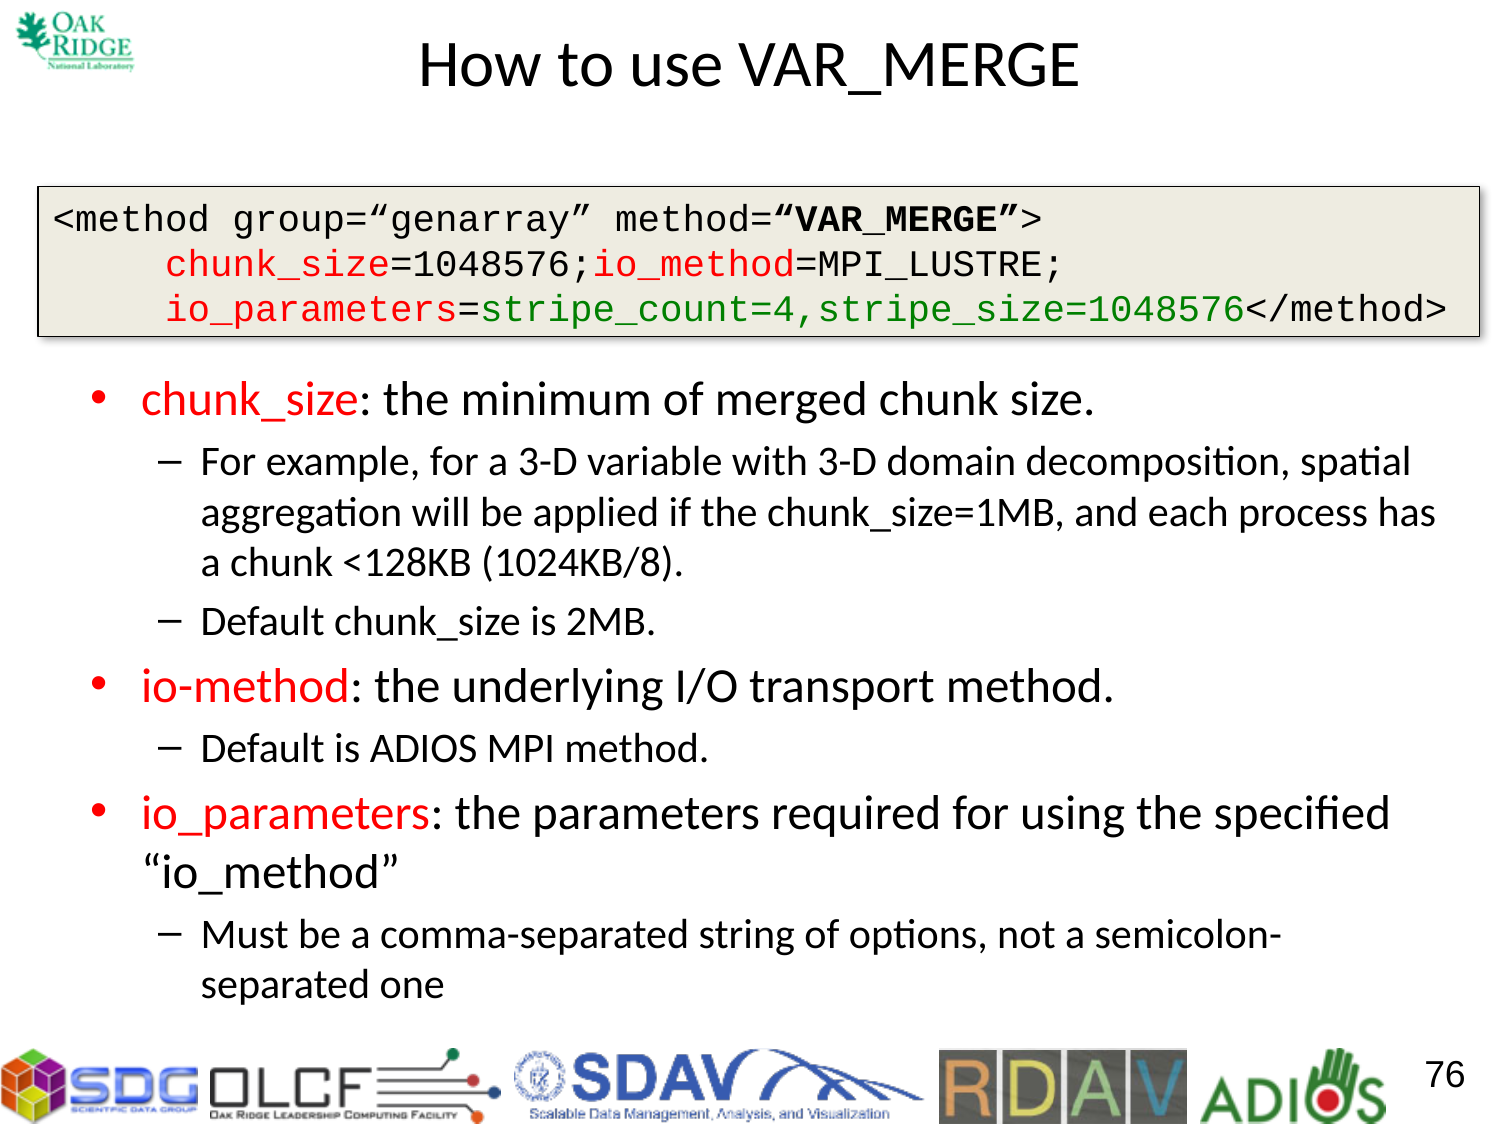

# How to use VAR_MERGE
<method group=“genarray” method=“VAR_MERGE”>
     chunk_size=1048576;io_method=MPI_LUSTRE;
     io_parameters=stripe_count=4,stripe_size=1048576</method>
chunk_size: the minimum of merged chunk size.
For example, for a 3-D variable with 3-D domain decomposition, spatial aggregation will be applied if the chunk_size=1MB, and each process has a chunk <128KB (1024KB/8).
Default chunk_size is 2MB.
io-method: the underlying I/O transport method.
Default is ADIOS MPI method.
io_parameters: the parameters required for using the specified “io_method”
Must be a comma-separated string of options, not a semicolon-separated one
76